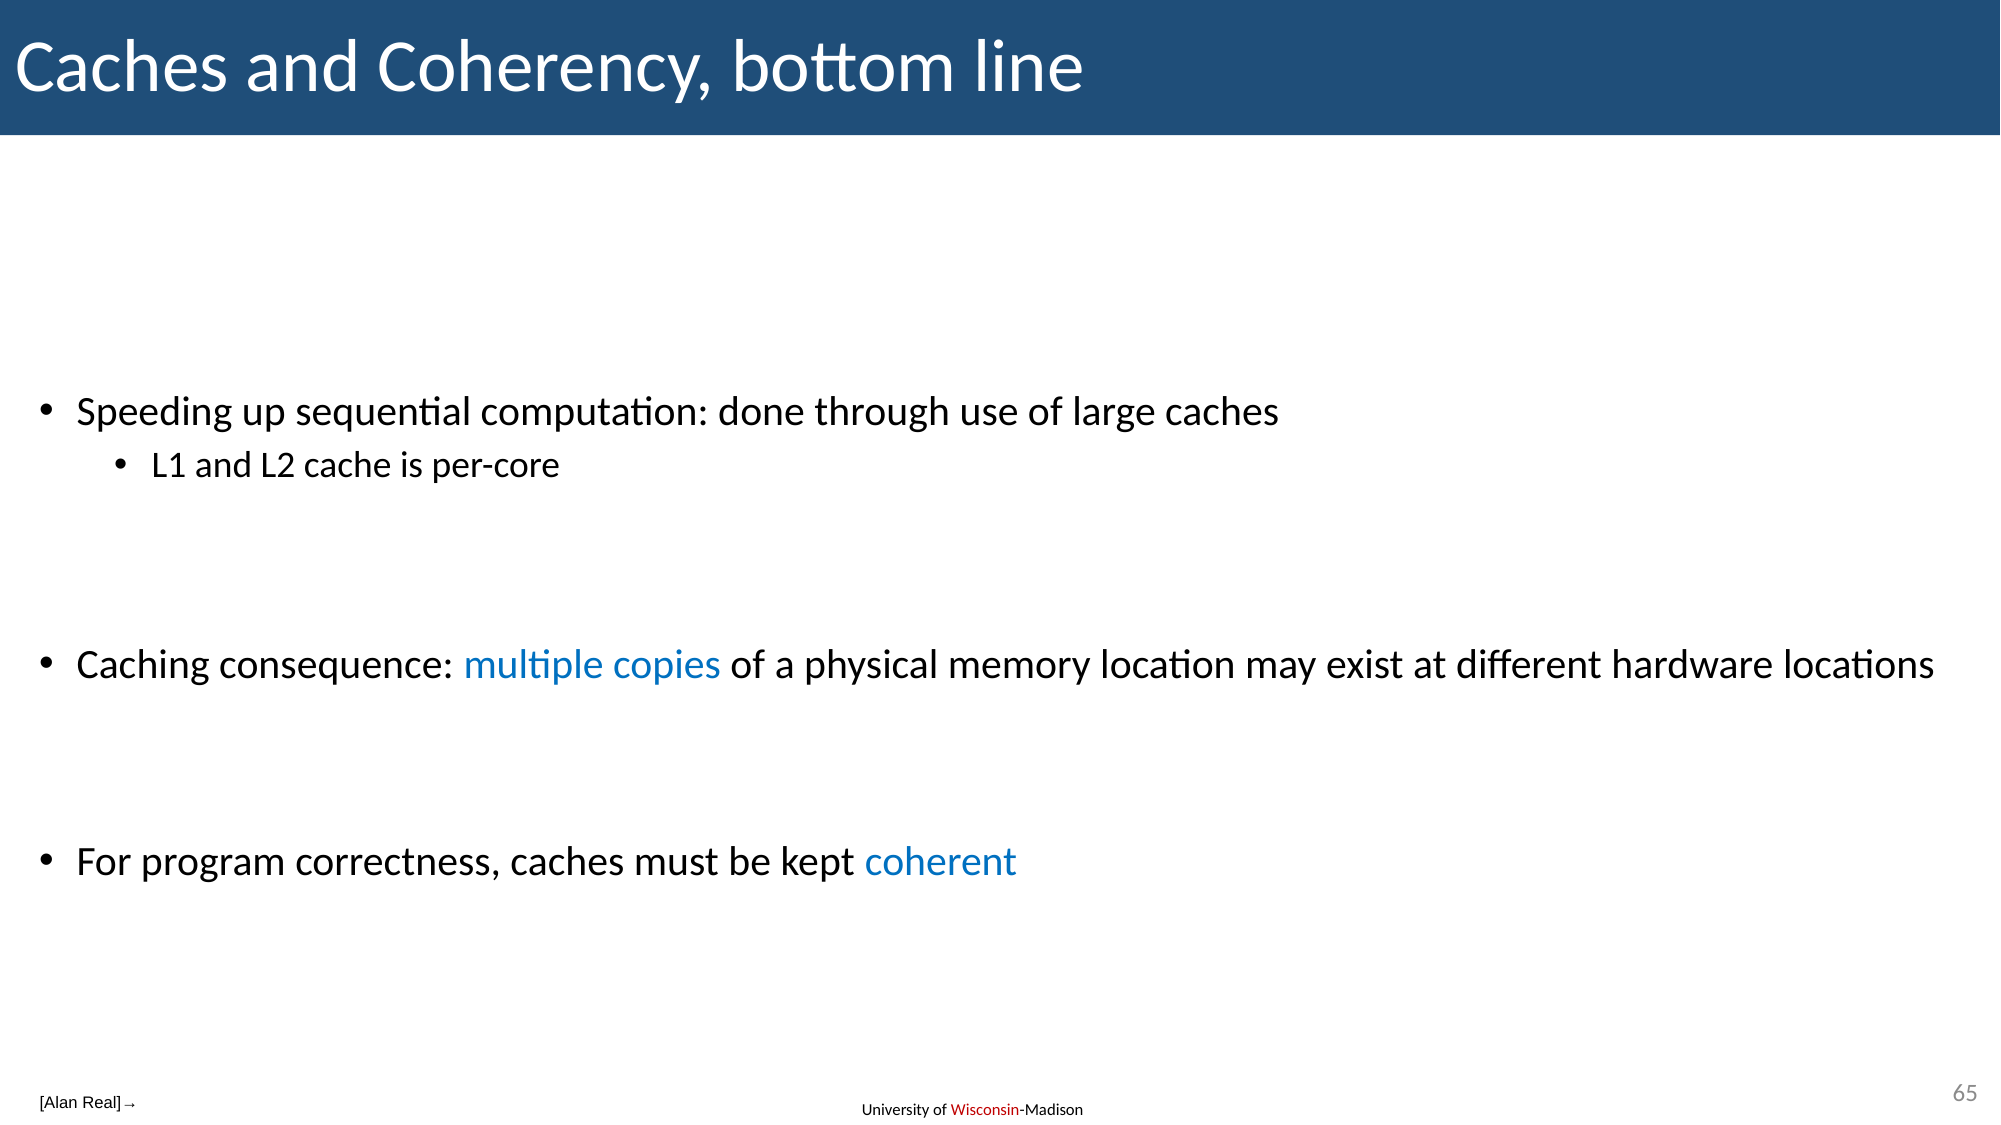

# Caches and Coherency, bottom line

Speeding up sequential computation: done through use of large caches
L1 and L2 cache is per-core

Caching consequence: multiple copies of a physical memory location may exist at different hardware locations

For program correctness, caches must be kept coherent

65
[Alan Real]→